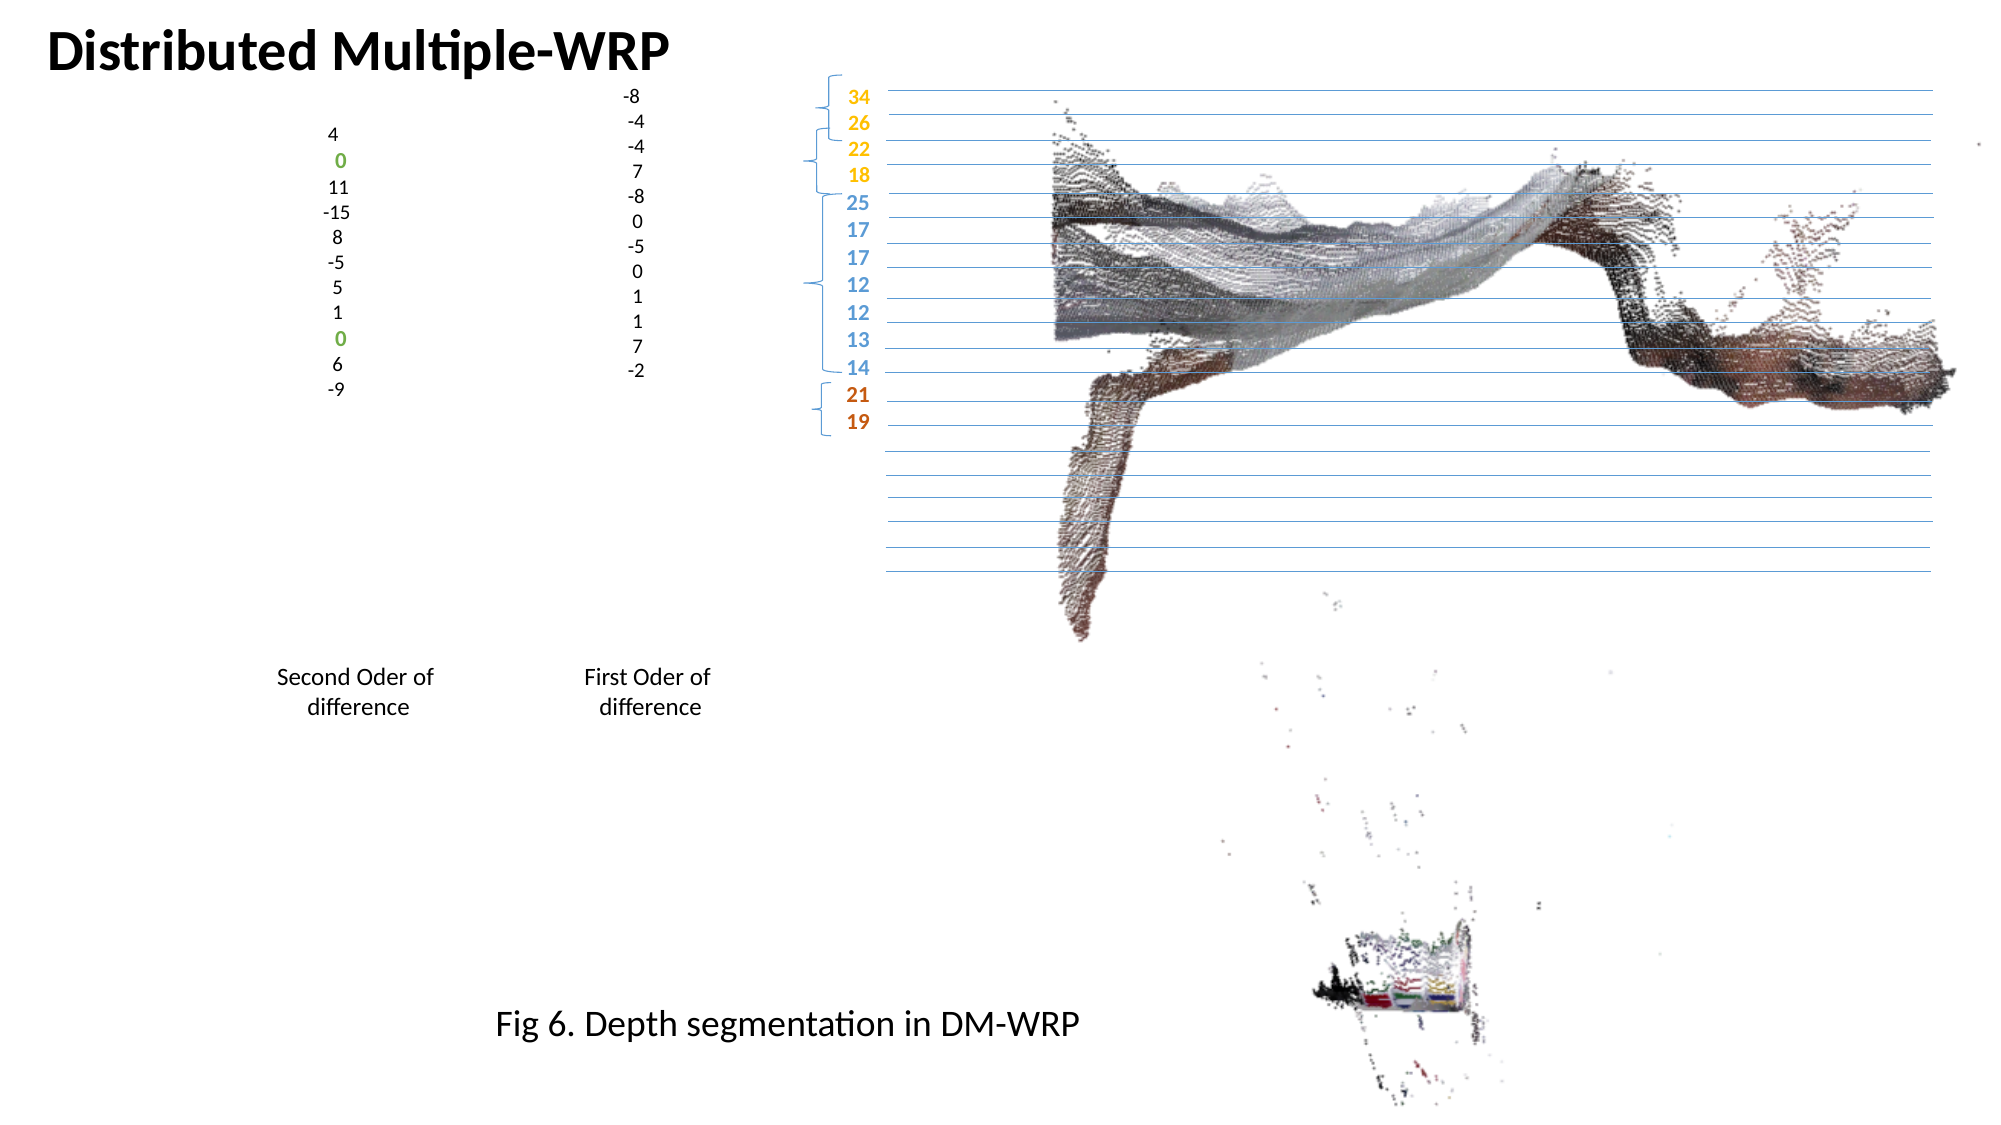

Distributed Multiple-WRP
   -8
    -4
    -4
     7
    -8
     0
    -5
     0
     1
     1
     7
    -2
34
26
22
18
25
17
17
12
12
13
14
21
19

    4
     0
    11
   -15
     8
    -5
     5
     1
     0
     6
    -9

Second Oder of
difference
First Oder of
difference
Fig 6. Depth segmentation in DM-WRP